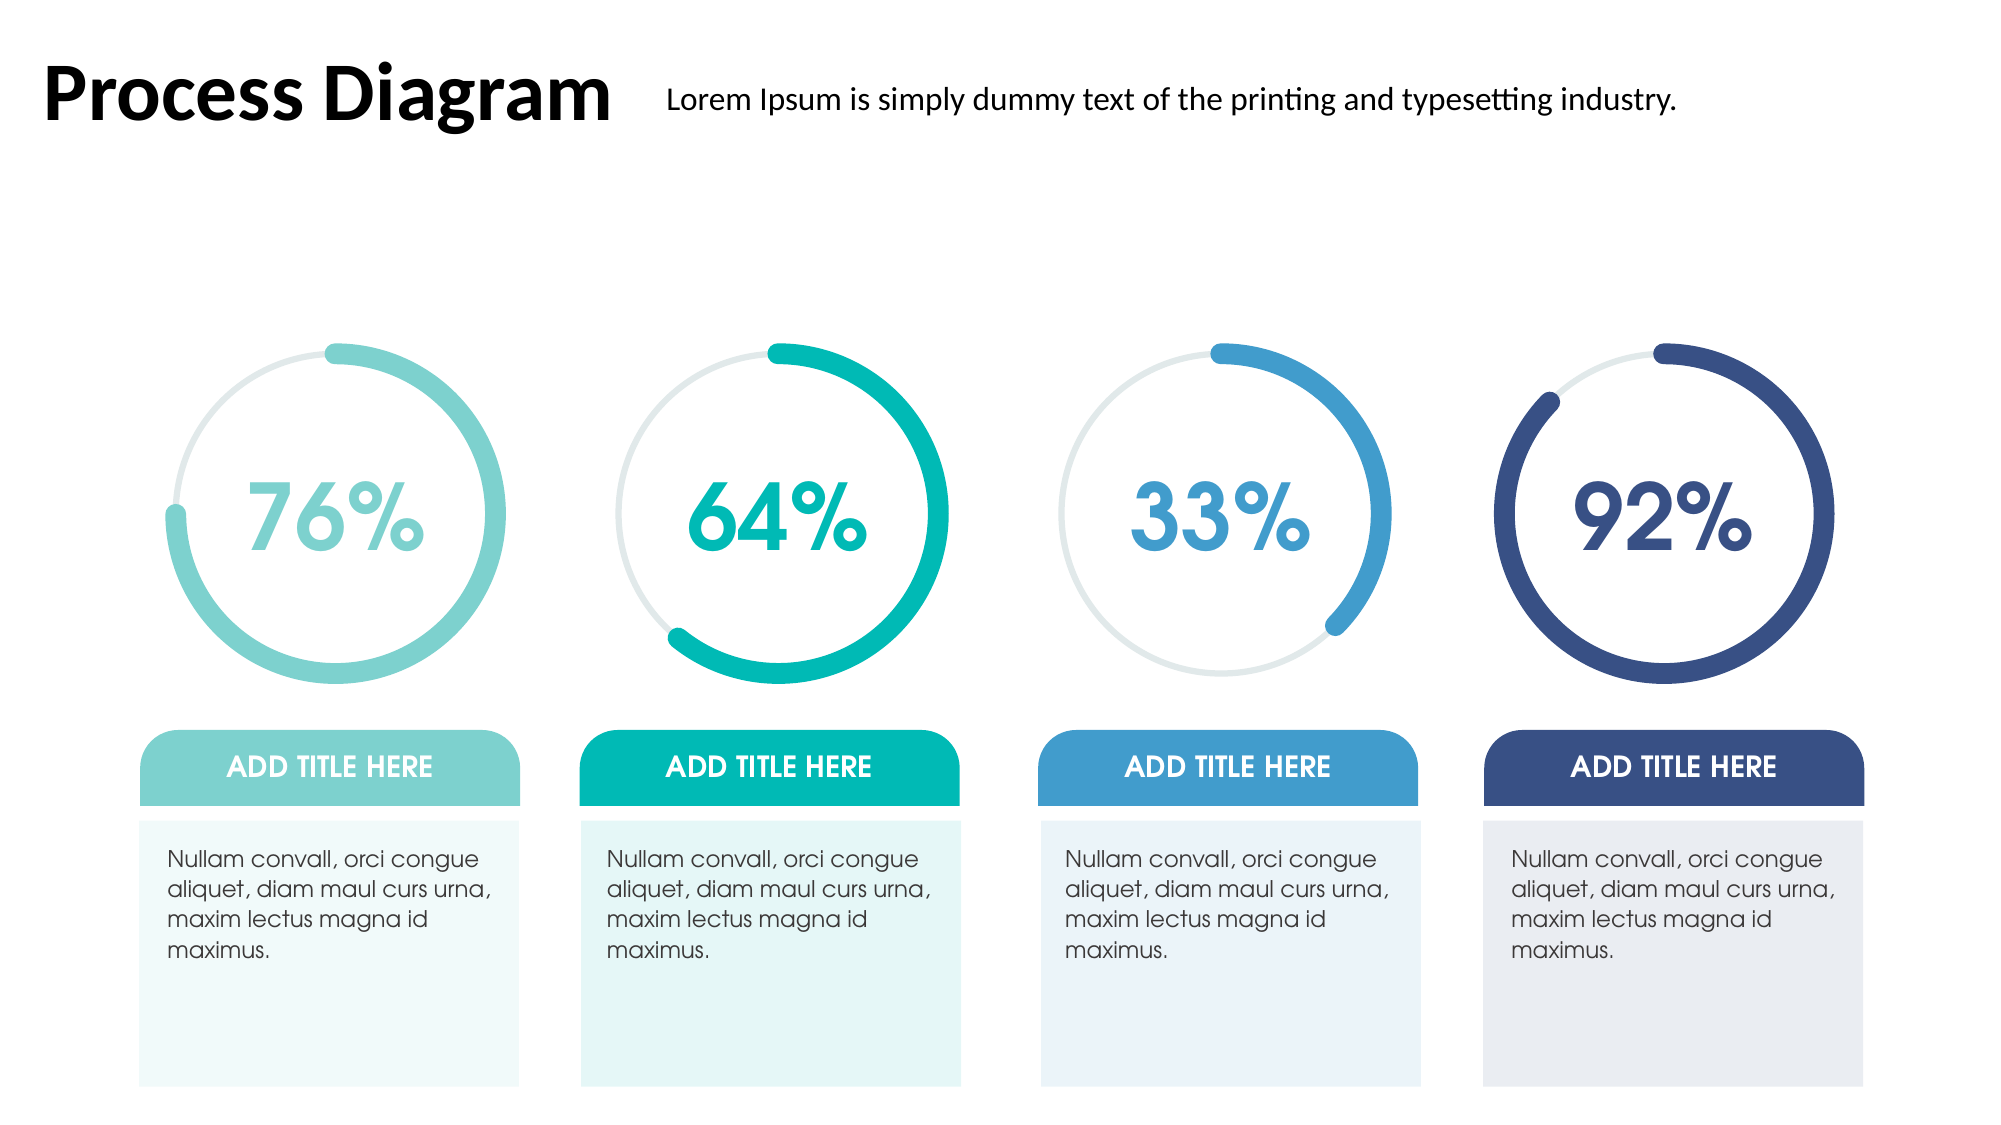

Process Diagram
Lorem Ipsum is simply dummy text of the printing and typesetting industry.
76%

64%

33%

92%

ADD TITLE HERE
ADD TITLE HERE
ADD TITLE HERE
ADD TITLE HERE

Nullam convall, orci congue aliquet, diam maul curs urna, maxim lectus magna id maximus.
Nullam convall, orci congue aliquet, diam maul curs urna, maxim lectus magna id maximus.
Nullam convall, orci congue aliquet, diam maul curs urna, maxim lectus magna id maximus.
Nullam convall, orci congue aliquet, diam maul curs urna, maxim lectus magna id maximus.